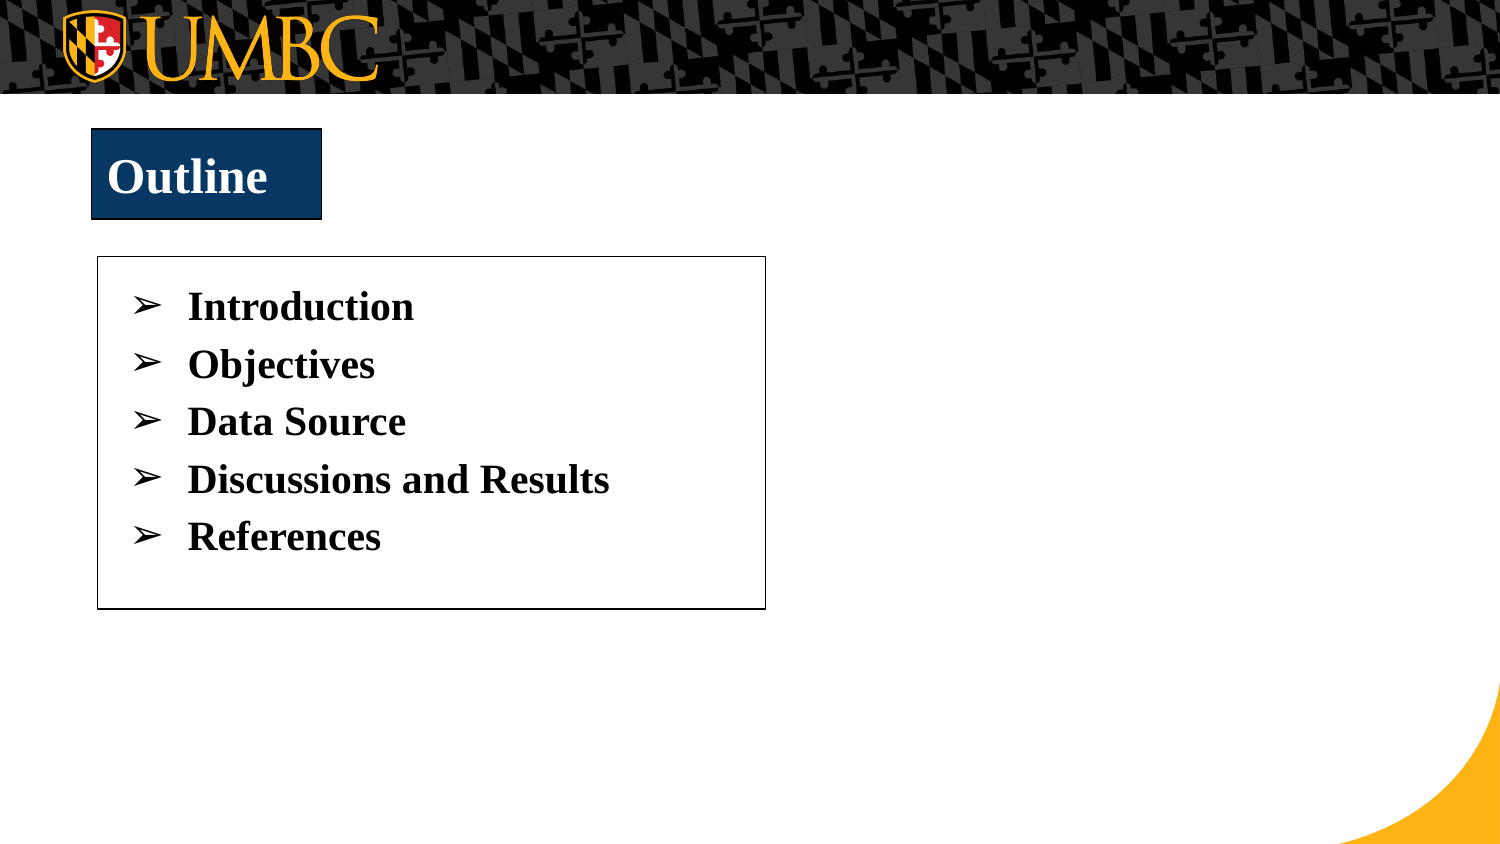

Outline
Introduction
Objectives
Data Source
Discussions and Results
References